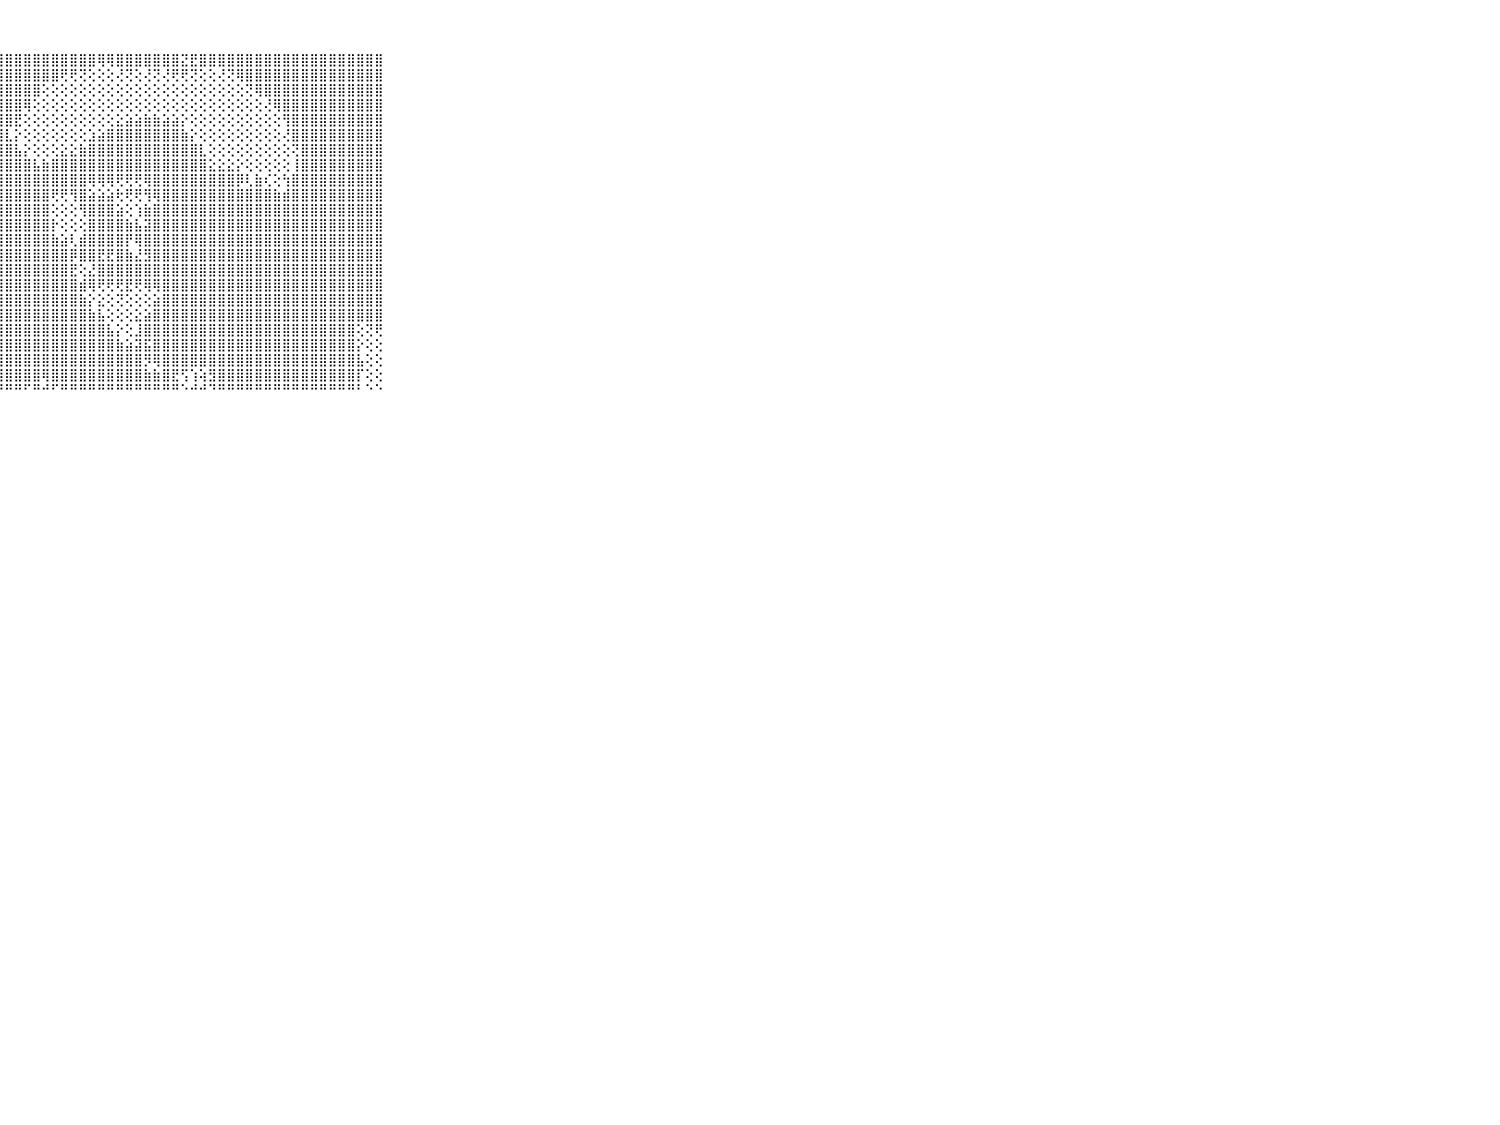

⠀⠀⠀⠀⠀⠀⠀⠀⠀⠀⠀⣿⣿⣿⣿⣿⣿⣿⣿⣿⣿⣿⣿⣿⣿⣿⣿⣿⣿⣿⣿⣿⣿⣿⣿⣿⣿⣿⢿⢿⣿⣿⣿⣿⣿⣿⣿⣝⣟⣿⣿⣿⣿⣿⣿⣿⣿⣿⣿⣿⣿⣿⣿⣿⣿⣿⣿⣿⣿⠀⠀⠀⠀⠀⠀⠀⠀⠀⠀⠀⠀
⠀⠀⠀⠀⠀⠀⠀⠀⠀⠀⠀⣿⣿⣿⣿⣿⣿⣿⣿⣿⣿⣿⣿⣿⣿⣿⣿⣿⣿⣿⣿⣿⣿⣿⢟⢟⢝⢕⢕⢕⢜⢝⢕⢜⢝⢜⢟⢟⢝⢕⢕⢜⢝⢿⣿⣿⣿⣿⣿⣿⣿⣿⣿⣿⣿⣿⣿⣿⣿⠀⠀⠀⠀⠀⠀⠀⠀⠀⠀⠀⠀
⠀⠀⠀⠀⠀⠀⠀⠀⠀⠀⠀⣿⣿⣿⣿⣿⣿⣿⣿⣿⣿⣿⣿⣿⣿⣿⣿⣿⣿⣿⣿⣿⢕⢕⢕⢕⢕⢕⢕⢕⢕⢕⢕⢕⢕⢕⢕⢕⢕⢕⢕⢕⢕⢕⢝⢿⣿⣿⣿⣿⣿⣿⣿⣿⣿⣿⣿⣿⣿⠀⠀⠀⠀⠀⠀⠀⠀⠀⠀⠀⠀
⠀⠀⠀⠀⠀⠀⠀⠀⠀⠀⠀⣿⣿⣿⣿⣿⣿⣿⣿⣿⣿⣿⣿⣿⣿⣿⣿⣿⣿⣿⢿⢕⢕⢕⢕⢕⢕⢕⢕⢕⢕⢕⢕⢕⢕⢕⢕⢕⢕⢕⢕⢕⢕⢕⢕⢕⢜⢿⣿⣿⣿⣿⣿⣿⣿⣿⣿⣿⣿⠀⠀⠀⠀⠀⠀⠀⠀⠀⠀⠀⠀
⠀⠀⠀⠀⠀⠀⠀⠀⠀⠀⠀⣿⣿⣿⣿⣿⣿⣿⣿⣿⣿⣿⣿⣿⣿⣿⣿⣿⣿⣟⢕⢕⢕⢕⢕⢕⢕⢕⢕⢕⣕⣵⣵⣷⣷⣵⣵⡕⢕⢕⢕⢕⢕⢕⢕⢕⢕⢕⢻⣿⣿⣿⣿⣿⣿⣿⣿⣿⣿⠀⠀⠀⠀⠀⠀⠀⠀⠀⠀⠀⠀
⠀⠀⠀⠀⠀⠀⠀⠀⠀⠀⠀⣿⣿⣿⣿⣿⣿⣿⣿⣿⣿⣿⣿⣿⣿⣿⣿⣿⣇⡕⢕⢕⢕⢕⢕⢕⢕⣱⣵⣿⣿⣿⣿⣿⣿⣿⣿⣷⡕⢕⢕⢕⢕⢕⢕⢕⢕⢕⢜⣿⣿⣿⣿⣿⣿⣿⣿⣿⣿⠀⠀⠀⠀⠀⠀⠀⠀⠀⠀⠀⠀
⠀⠀⠀⠀⠀⠀⠀⠀⠀⠀⠀⣿⣿⣿⣿⣿⣿⣿⣿⣿⣿⣿⣿⣿⣿⣿⣿⣿⣿⣧⡕⢕⢕⢕⣕⣕⣷⣿⣿⣿⣿⣿⣿⣿⣿⣿⣿⣿⣿⣇⢕⢕⢕⢕⢕⢕⢕⢕⢕⢝⣿⣿⣿⣿⣿⣿⣿⣿⣿⠀⠀⠀⠀⠀⠀⠀⠀⠀⠀⠀⠀
⠀⠀⠀⠀⠀⠀⠀⠀⠀⠀⠀⣿⣿⣿⣿⣿⣿⣿⣿⣿⣿⣿⣿⣿⣿⣿⣿⣿⣿⣿⣿⣧⣷⣿⣿⣿⣿⣿⣿⣿⣿⣿⣿⣿⣿⣿⣿⣿⣿⣿⣕⣕⣕⡕⢕⢕⢕⢕⢕⢸⣿⣿⣿⣿⣿⣿⣿⣿⣿⠀⠀⠀⠀⠀⠀⠀⠀⠀⠀⠀⠀
⠀⠀⠀⠀⠀⠀⠀⠀⠀⠀⠀⣿⣿⣿⣿⣿⣿⣿⣿⣿⣿⣿⣿⣿⣿⣿⣿⣿⣿⣿⣿⣿⣿⣿⣿⣿⣿⢿⢿⢿⢟⢟⢟⢿⣿⣿⣿⣿⣿⣿⣿⣿⣿⡿⢇⣷⢎⢕⢳⣿⣿⣿⣿⣿⣿⣿⣿⣿⣿⠀⠀⠀⠀⠀⠀⠀⠀⠀⠀⠀⠀
⠀⠀⠀⠀⠀⠀⠀⠀⠀⠀⠀⣿⣿⣿⣿⣿⣿⣿⣿⣿⣿⣿⣿⣿⣿⣿⣿⣿⣿⣿⣿⣿⣿⢟⢟⢻⣿⣵⣵⣵⢗⢟⢟⢻⢿⣿⣿⣿⣿⣿⣿⣿⣿⣿⣿⣿⣿⣷⣾⣿⣿⣿⣿⣿⣿⣿⣿⣿⣿⠀⠀⠀⠀⠀⠀⠀⠀⠀⠀⠀⠀
⠀⠀⠀⠀⠀⠀⠀⠀⠀⠀⠀⣿⣿⣿⣿⣿⣿⣿⣿⣿⣿⣿⣿⣿⣿⣿⣿⣿⣿⣿⣿⣿⣿⢕⢕⢕⢻⣿⣿⣿⣵⢕⢱⣷⣿⣿⣿⣿⣿⣿⣿⣿⣿⣿⣿⣿⣿⣿⣿⣿⣿⣿⣿⣿⣿⣿⣿⣿⣿⠀⠀⠀⠀⠀⠀⠀⠀⠀⠀⠀⠀
⠀⠀⠀⠀⠀⠀⠀⠀⠀⠀⠀⣿⣿⣿⣿⣿⣿⣿⣿⣿⣿⣿⣿⣿⣿⣿⣿⣿⣿⣿⣿⣿⣿⡗⢕⢕⢕⣿⣿⣿⣿⣷⣧⣽⣿⣿⣿⣿⣿⣿⣿⣿⣿⣿⣿⣿⣿⣿⣿⣿⣿⣿⣿⣿⣿⣿⣿⣿⣿⠀⠀⠀⠀⠀⠀⠀⠀⠀⠀⠀⠀
⠀⠀⠀⠀⠀⠀⠀⠀⠀⠀⠀⣿⣿⣿⣿⣿⣿⣿⣿⣿⣿⣿⣿⣿⣿⣿⣿⣿⣿⣿⣿⣿⣿⣷⣵⢇⣾⣿⣿⣿⣿⡟⢿⣿⣿⣿⣿⣿⣿⣿⣿⣿⣿⣿⣿⣿⣿⣿⣿⣿⣿⣿⣿⣿⣿⣿⣿⣿⣿⠀⠀⠀⠀⠀⠀⠀⠀⠀⠀⠀⠀
⠀⠀⠀⠀⠀⠀⠀⠀⠀⠀⠀⣿⣿⣿⣿⣿⣿⣿⣿⣿⣿⣿⣿⣿⣿⣿⣿⣿⣿⣿⣿⣿⣿⣿⣿⡿⣿⣿⣟⣟⣿⣷⣜⣻⣿⣿⣿⣿⣿⣿⣿⣿⣿⣿⣿⣿⣿⣿⣿⣿⣿⣿⣿⣿⣿⣿⣿⣿⣿⠀⠀⠀⠀⠀⠀⠀⠀⠀⠀⠀⠀
⠀⠀⠀⠀⠀⠀⠀⠀⠀⠀⠀⣿⣿⣿⣿⣿⣿⣿⣿⣿⣿⣿⣿⣿⣿⣿⣿⣿⣿⣿⣿⣿⣿⣿⣿⣟⢕⣜⣿⣿⣿⣿⣿⣿⣿⣿⣿⣿⣿⣿⣿⣿⣿⣿⣿⣿⣿⣿⣿⣿⣿⣿⣿⣿⣿⣿⣿⣿⣿⠀⠀⠀⠀⠀⠀⠀⠀⠀⠀⠀⠀
⠀⠀⠀⠀⠀⠀⠀⠀⠀⠀⠀⣿⣿⣿⣿⣿⣿⣿⣿⣿⣿⣿⣿⣿⣿⣿⣿⣿⣿⣿⣿⣿⣿⣿⣿⣿⣾⢿⢟⢟⢟⣟⢟⢿⢿⣿⣿⣿⣿⣿⣿⣿⣿⣿⣿⣿⣿⣿⣿⣿⣿⣿⣿⣿⣿⣿⣿⣿⣿⠀⠀⠀⠀⠀⠀⠀⠀⠀⠀⠀⠀
⠀⠀⠀⠀⠀⠀⠀⠀⠀⠀⠀⣿⣿⣿⣿⣿⣿⣿⣿⣿⣿⣿⣿⣿⣿⣿⣿⣿⣿⣿⣿⣿⣿⣿⣿⣿⣷⡕⣕⢕⢝⢕⢕⢕⣵⣿⣿⣿⣿⣿⣿⣿⣿⣿⣿⣿⣿⣿⣿⣿⣿⣿⣿⣿⣿⣿⣿⣿⣿⠀⠀⠀⠀⠀⠀⠀⠀⠀⠀⠀⠀
⠀⠀⠀⠀⠀⠀⠀⠀⠀⠀⠀⣿⣿⣿⣿⣿⣿⣿⣿⣿⣿⣿⣿⣿⣿⣿⣿⣿⣿⣿⣿⣿⣿⣿⣿⣿⣿⣷⣧⢕⢕⢕⣕⣵⣿⣿⣿⣿⣿⣿⣿⣿⣿⣿⣿⣿⣿⣿⣿⣿⣿⣿⣿⣿⣿⣿⣿⣿⣿⠀⠀⠀⠀⠀⠀⠀⠀⠀⠀⠀⠀
⠀⠀⠀⠀⠀⠀⠀⠀⠀⠀⠀⣿⣿⣿⣿⣿⣿⣿⣿⣿⣿⣿⣿⣿⣿⣿⣿⣿⣿⣿⣿⣿⣿⣿⣿⣿⣿⣿⣿⣧⡕⢕⣸⣿⣿⣿⣿⣿⣿⣿⣿⣿⣿⣿⣿⣿⣿⣿⣿⣿⣿⣿⣿⣿⣿⣿⢕⢝⢟⠀⠀⠀⠀⠀⠀⠀⠀⠀⠀⠀⠀
⠀⠀⠀⠀⠀⠀⠀⠀⠀⠀⠀⣿⣿⣿⣿⣿⣿⣿⣿⣿⣿⣿⣿⣿⣿⣿⣿⣿⣿⣿⣿⣿⣿⣿⣿⣿⣿⣿⣿⣿⣷⣵⣽⣯⣿⣿⣿⣿⣿⣿⣿⣿⣿⣿⣿⣿⣿⣿⣿⣿⣿⣿⣿⣿⣿⣿⡕⢕⢕⠀⠀⠀⠀⠀⠀⠀⠀⠀⠀⠀⠀
⠀⠀⠀⠀⠀⠀⠀⠀⠀⠀⠀⣿⣿⣿⣿⣿⣿⣿⣿⣿⣿⣿⣿⣿⣿⣿⣿⣿⣿⣿⣿⣿⣿⣿⣿⣿⣿⣿⣿⣿⣿⣿⣿⡻⢿⣿⣿⣿⣿⣿⣿⣿⣿⣿⣿⣿⣿⣿⣿⣿⣿⣿⣿⣿⣿⣿⣧⢕⢕⠀⠀⠀⠀⠀⠀⠀⠀⠀⠀⠀⠀
⠀⠀⠀⠀⠀⠀⠀⠀⠀⠀⠀⣿⣿⣿⣿⣿⣿⣿⣿⣿⣿⣿⣿⣿⣿⣿⣿⣿⣿⣿⣿⣿⢿⣿⣿⣿⣿⣿⣿⣿⣿⣿⣿⣷⣷⣿⣟⢫⢱⢵⣻⣿⣿⣿⣿⣿⣿⣿⣿⣿⣿⣿⣿⣿⣿⣿⡏⢕⢕⠀⠀⠀⠀⠀⠀⠀⠀⠀⠀⠀⠀
⠀⠀⠀⠀⠀⠀⠀⠀⠀⠀⠀⠛⠛⠛⠛⠛⠛⠛⠛⠛⠛⠛⠛⠛⠛⠛⠛⠛⠛⠛⠋⠛⠚⠋⠛⠛⠛⠛⠛⠛⠛⠛⠛⠛⠛⠛⠛⠑⠚⠚⠙⠛⠛⠛⠛⠛⠛⠛⠛⠛⠛⠛⠛⠛⠛⠛⠃⠑⠑⠀⠀⠀⠀⠀⠀⠀⠀⠀⠀⠀⠀